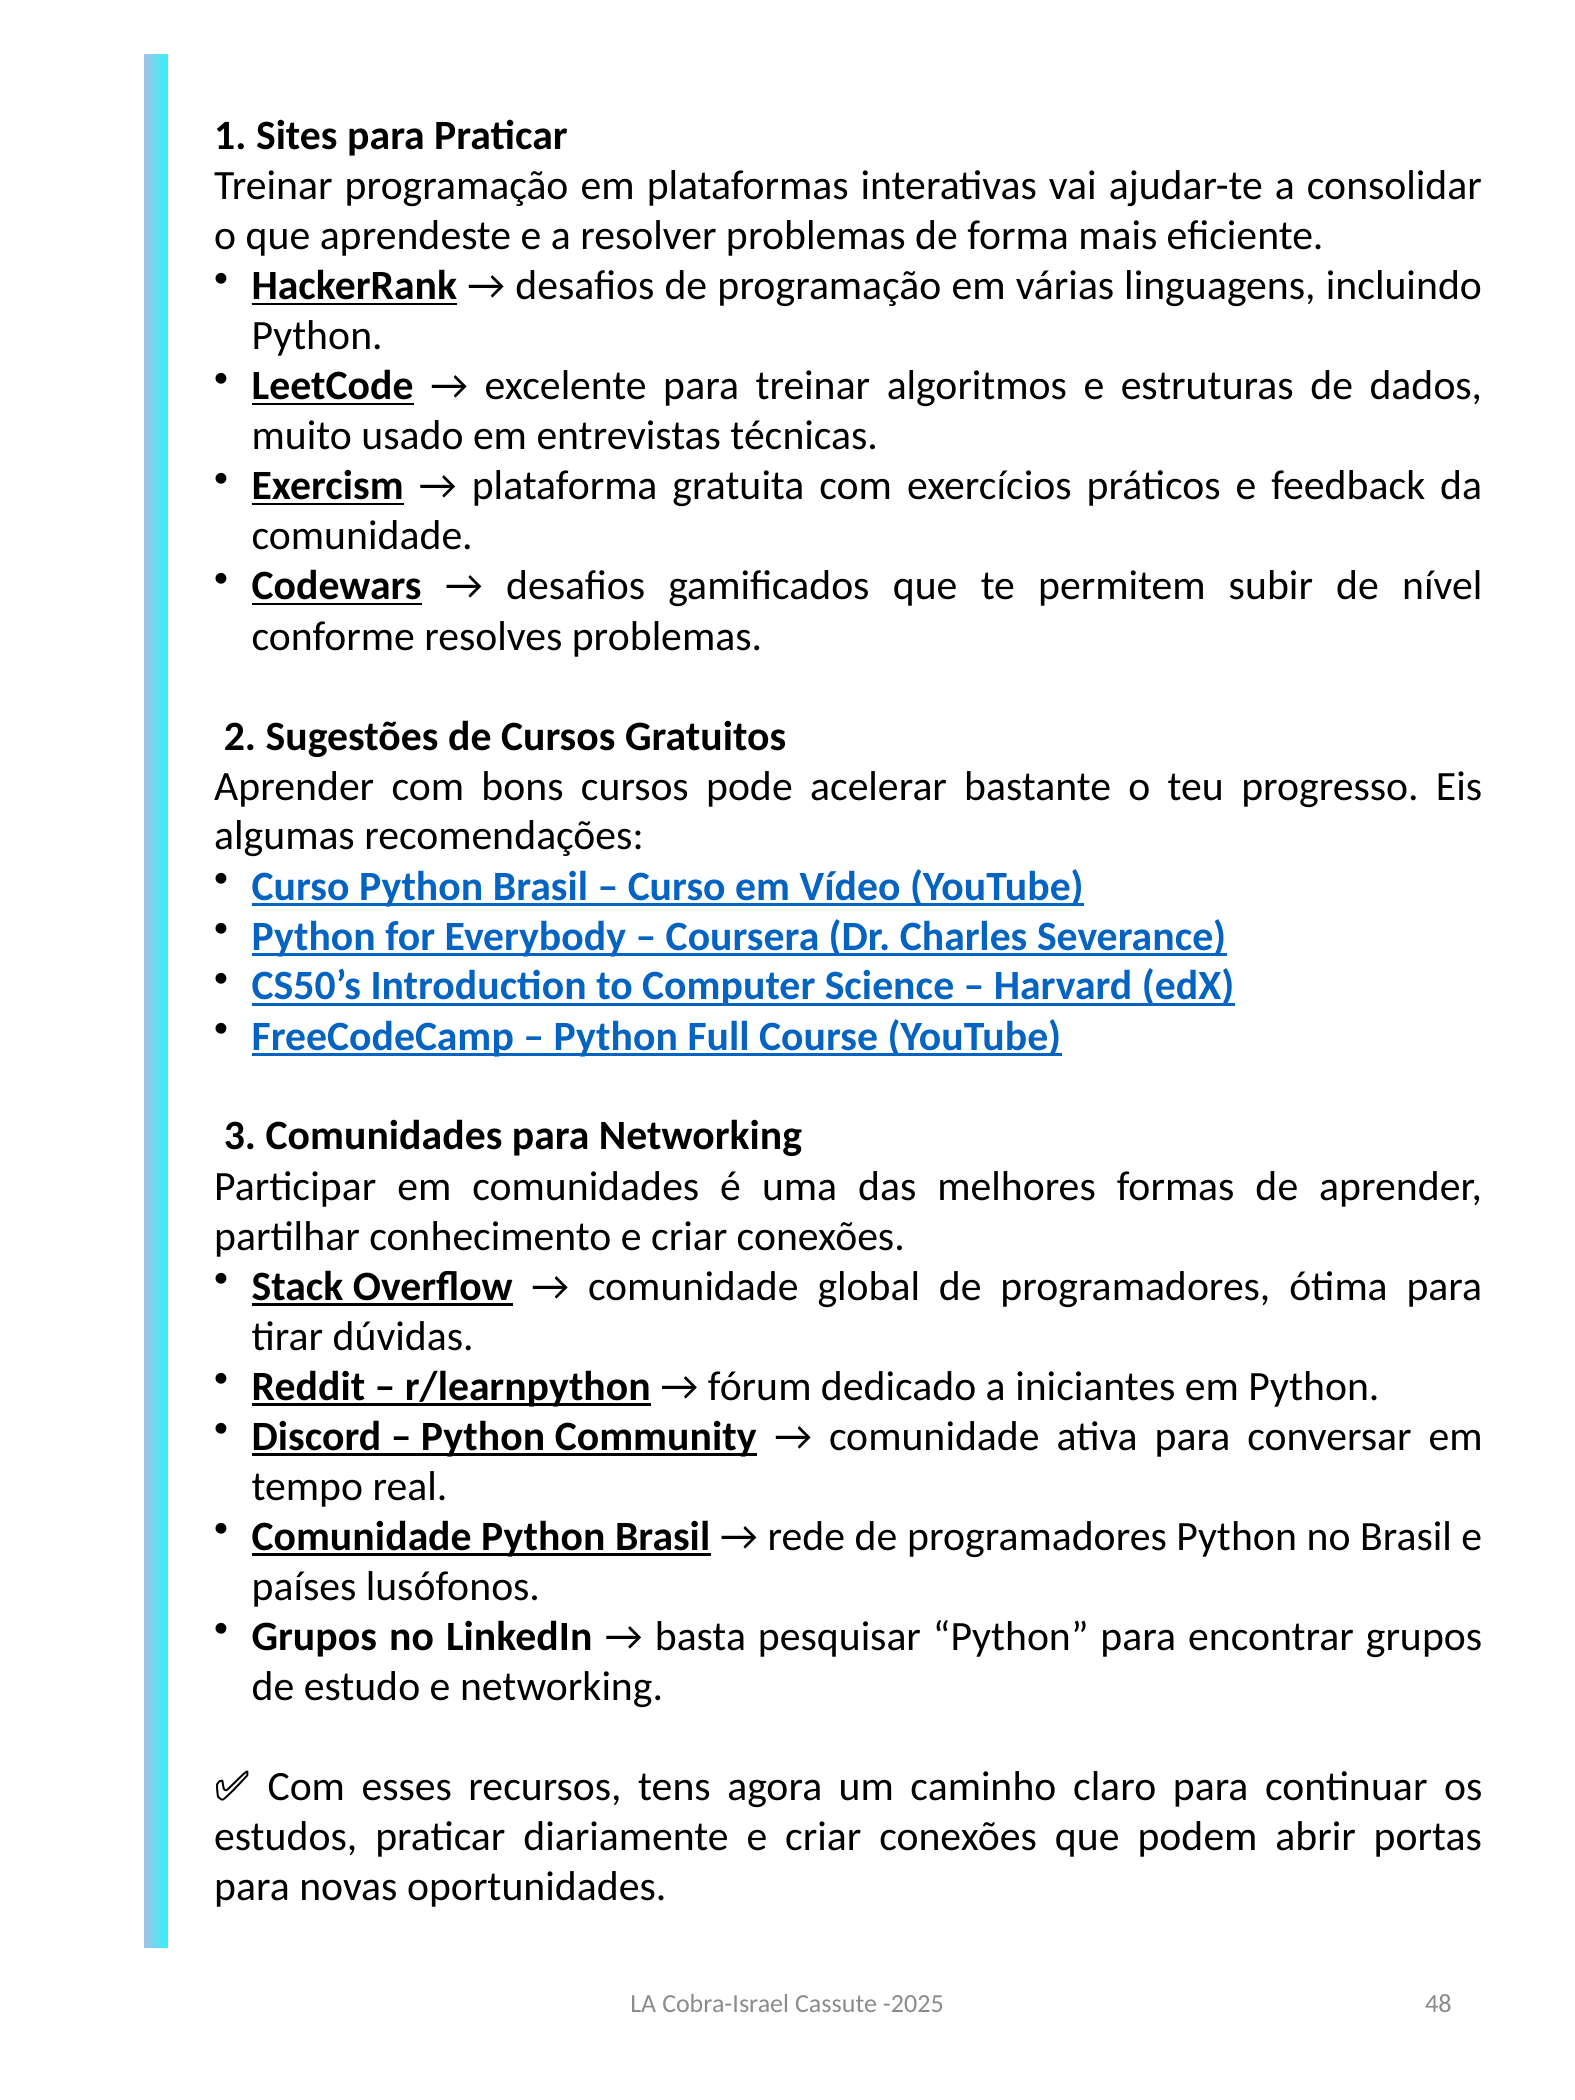

1. Sites para Praticar
Treinar programação em plataformas interativas vai ajudar-te a consolidar o que aprendeste e a resolver problemas de forma mais eficiente.
HackerRank → desafios de programação em várias linguagens, incluindo Python.
LeetCode → excelente para treinar algoritmos e estruturas de dados, muito usado em entrevistas técnicas.
Exercism → plataforma gratuita com exercícios práticos e feedback da comunidade.
Codewars → desafios gamificados que te permitem subir de nível conforme resolves problemas.

 2. Sugestões de Cursos Gratuitos
Aprender com bons cursos pode acelerar bastante o teu progresso. Eis algumas recomendações:
Curso Python Brasil – Curso em Vídeo (YouTube)
Python for Everybody – Coursera (Dr. Charles Severance)
CS50’s Introduction to Computer Science – Harvard (edX)
FreeCodeCamp – Python Full Course (YouTube)

 3. Comunidades para Networking
Participar em comunidades é uma das melhores formas de aprender, partilhar conhecimento e criar conexões.
Stack Overflow → comunidade global de programadores, ótima para tirar dúvidas.
Reddit – r/learnpython → fórum dedicado a iniciantes em Python.
Discord – Python Community → comunidade ativa para conversar em tempo real.
Comunidade Python Brasil → rede de programadores Python no Brasil e países lusófonos.
Grupos no LinkedIn → basta pesquisar “Python” para encontrar grupos de estudo e networking.

✅ Com esses recursos, tens agora um caminho claro para continuar os estudos, praticar diariamente e criar conexões que podem abrir portas para novas oportunidades.

LA Cobra-Israel Cassute -2025
48